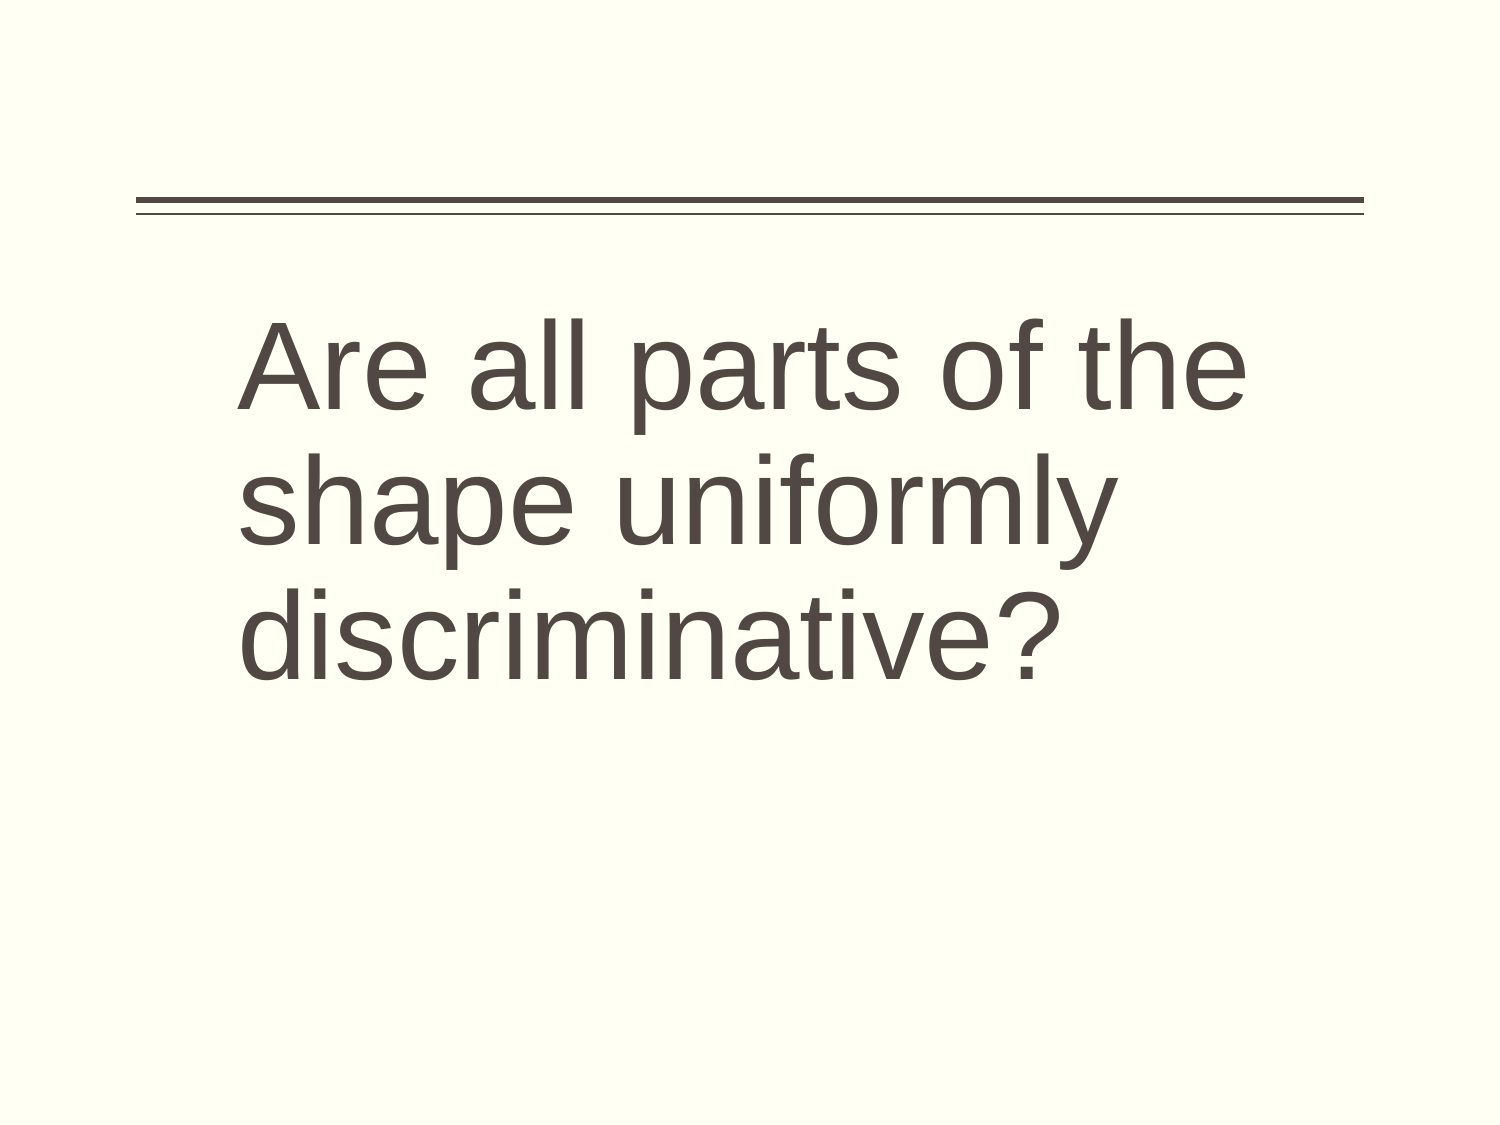

# Are all parts of the shape uniformly discriminative?